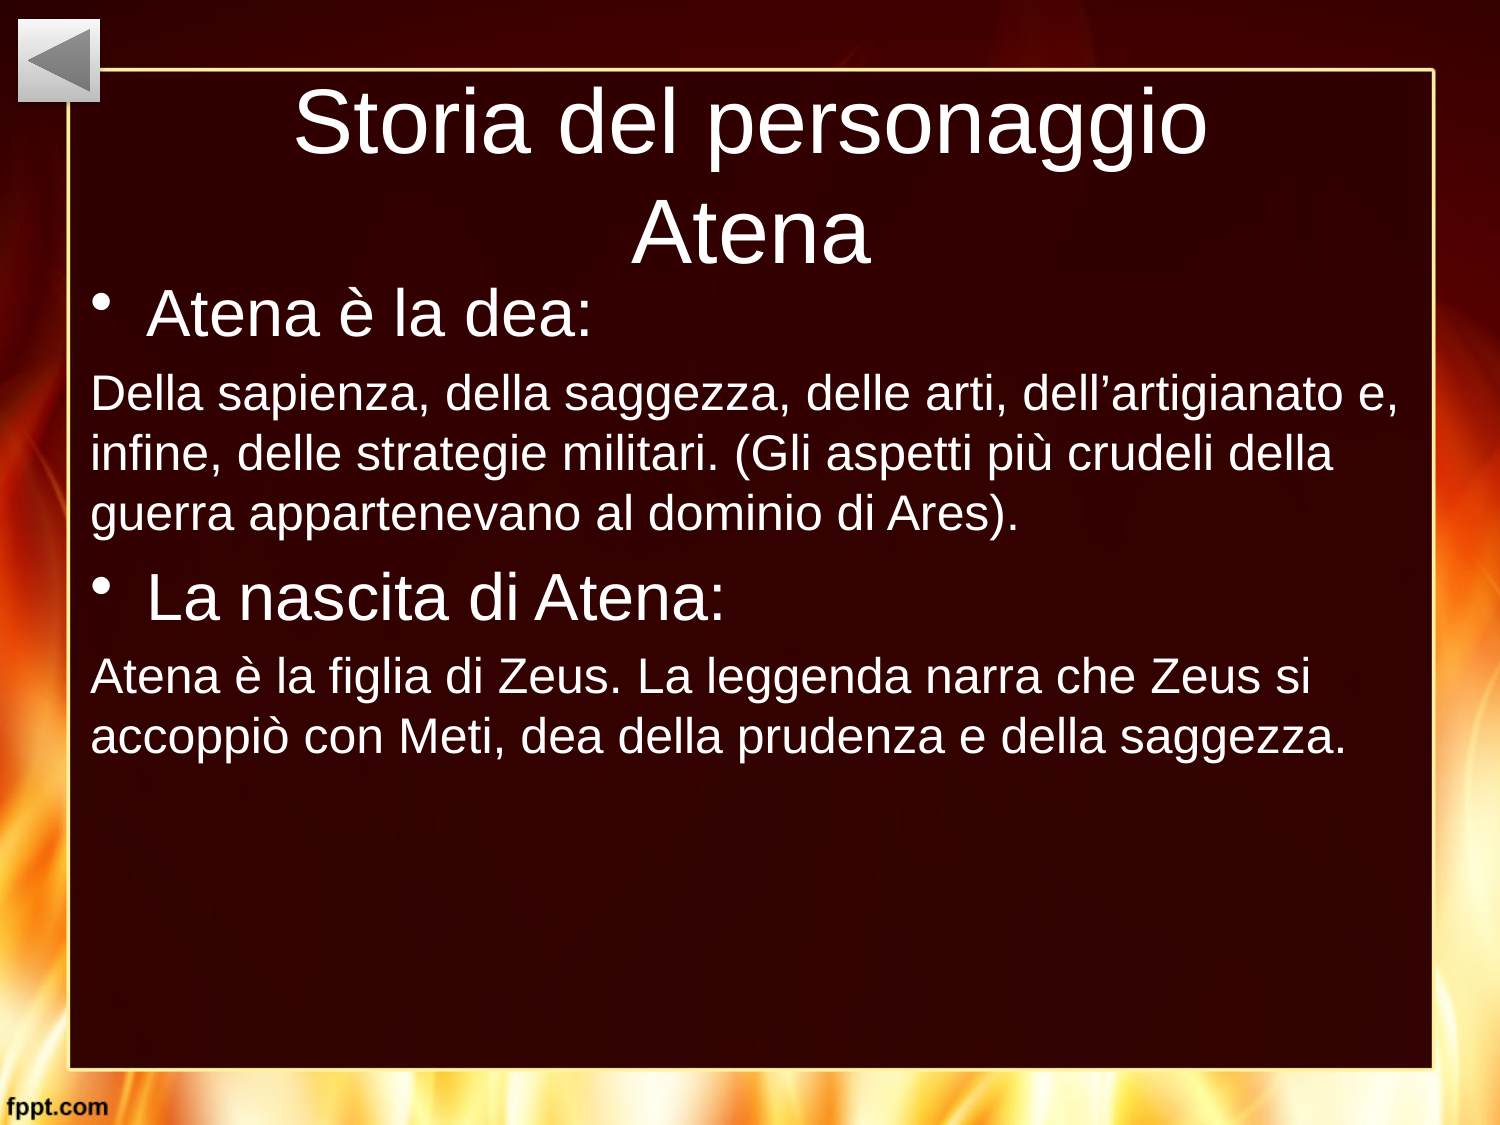

# Storia del personaggio Atena
Atena è la dea:
Della sapienza, della saggezza, delle arti, dell’artigianato e, infine, delle strategie militari. (Gli aspetti più crudeli della guerra appartenevano al dominio di Ares).
La nascita di Atena:
Atena è la figlia di Zeus. La leggenda narra che Zeus si accoppiò con Meti, dea della prudenza e della saggezza.